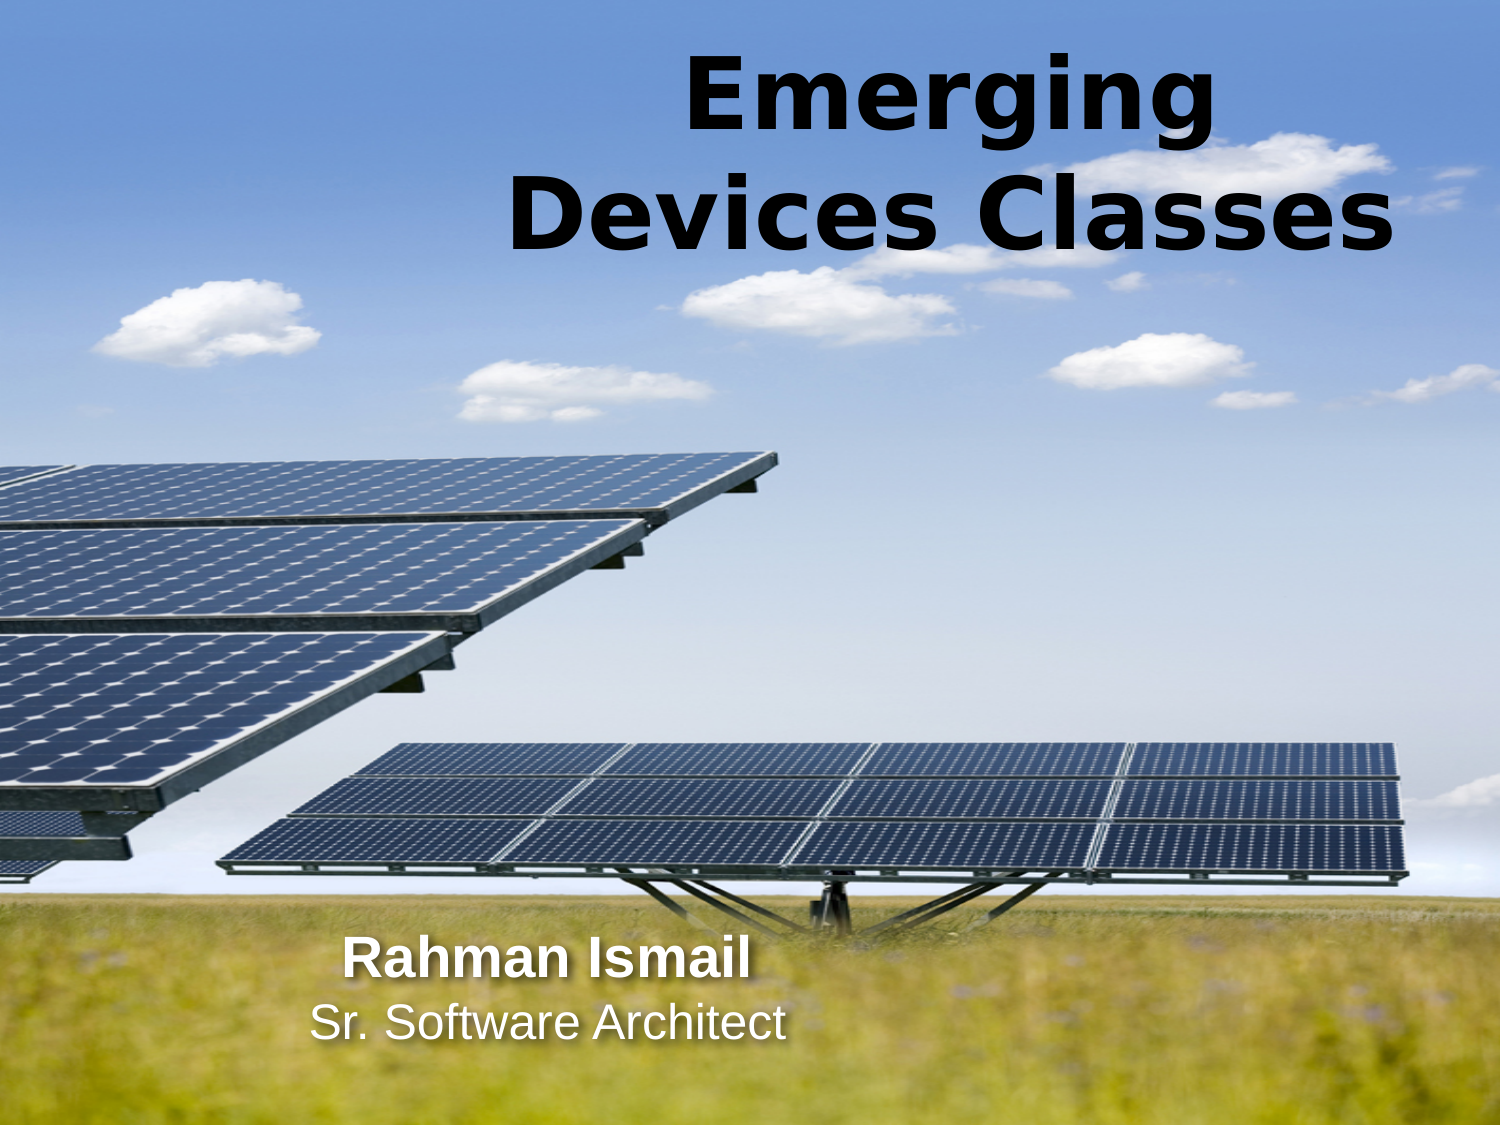

Emerging Devices Classes
# Rahman Ismail Sr. Software Architect